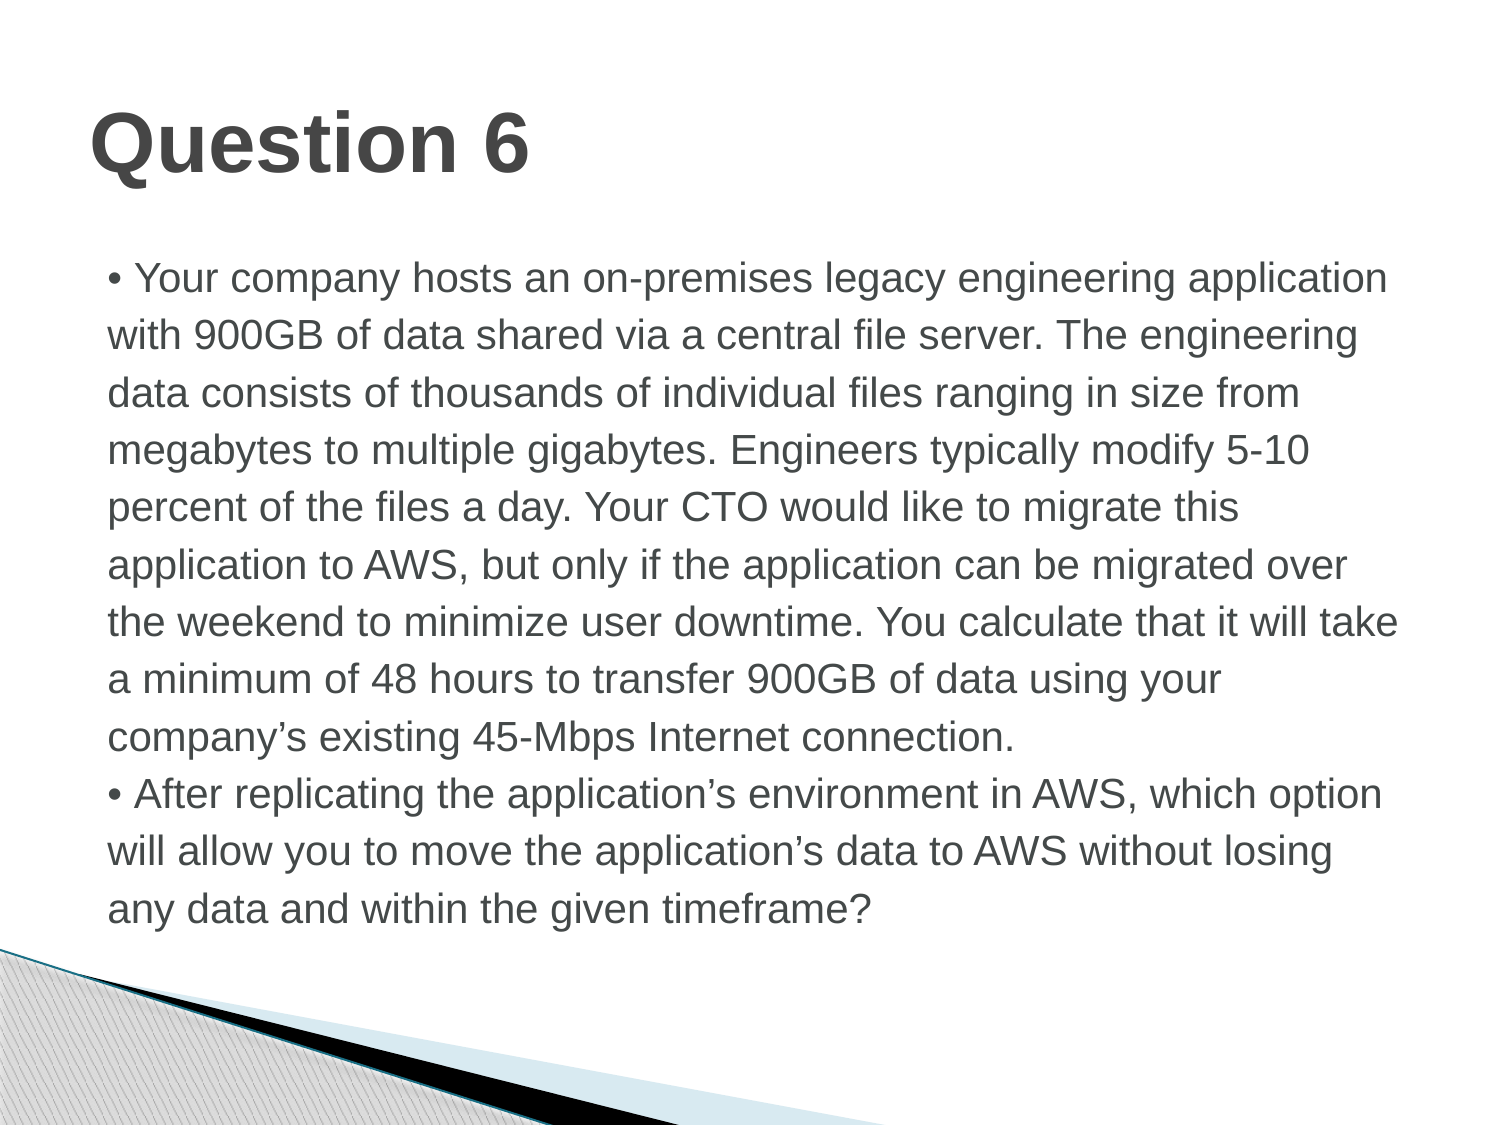

# Question 6
• Your company hosts an on-premises legacy engineering application
with 900GB of data shared via a central file server. The engineering
data consists of thousands of individual files ranging in size from
megabytes to multiple gigabytes. Engineers typically modify 5-10
percent of the files a day. Your CTO would like to migrate this
application to AWS, but only if the application can be migrated over
the weekend to minimize user downtime. You calculate that it will take
a minimum of 48 hours to transfer 900GB of data using your
company’s existing 45-Mbps Internet connection.
• After replicating the application’s environment in AWS, which option
will allow you to move the application’s data to AWS without losing
any data and within the given timeframe?